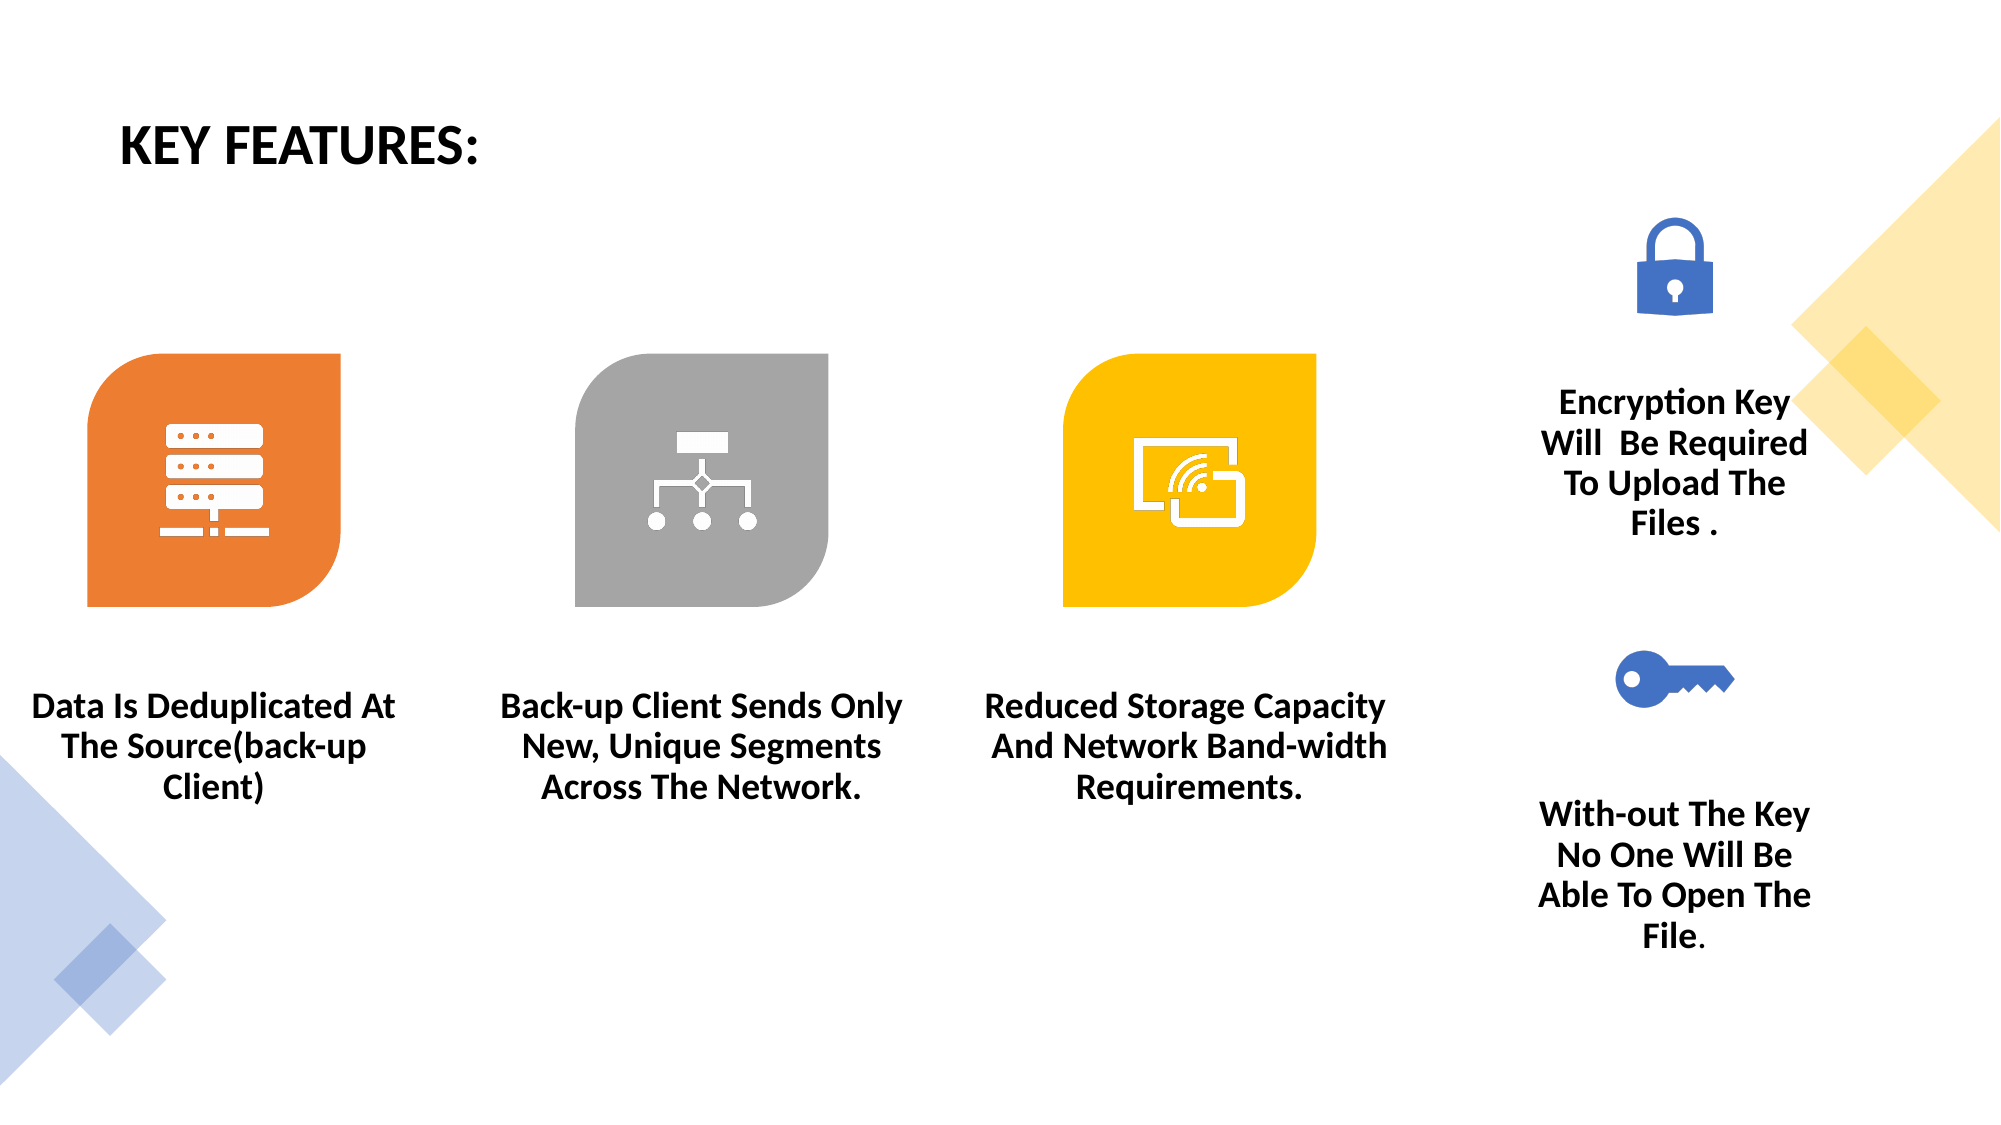

KEY FEATURES:
Encryption Key Will  Be Required To Upload The Files .
With-out The Key No One Will Be Able To Open The File.

Data Is Deduplicated At The Source(back-up Client)
Back-up Client Sends Only New, Unique Segments Across The Network.
Reduced Storage Capacity  And Network Band-width Requirements.